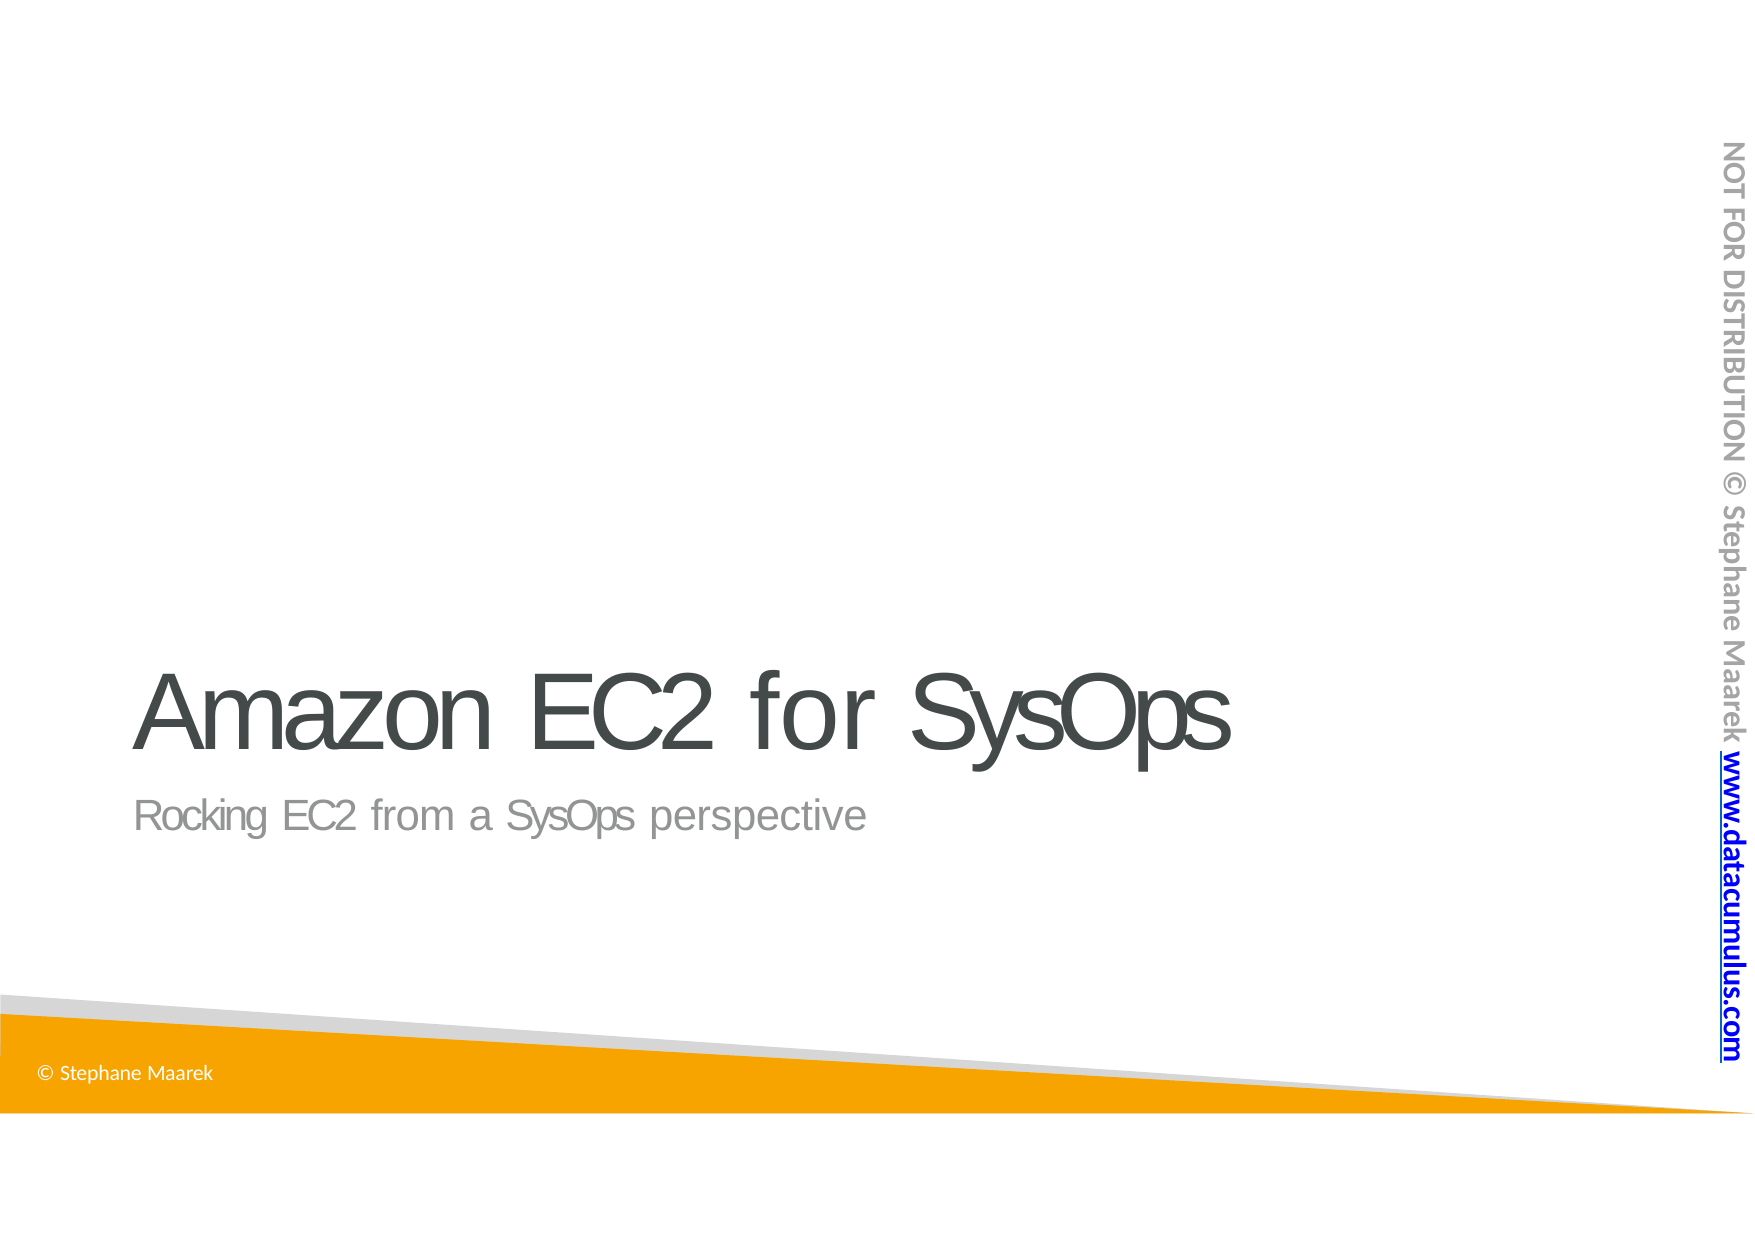

NOT FOR DISTRIBUTION © Stephane Maarek www.datacumulus.com
# Amazon EC2 for SysOps
Rocking EC2 from a SysOps perspective
© Stephane Maarek